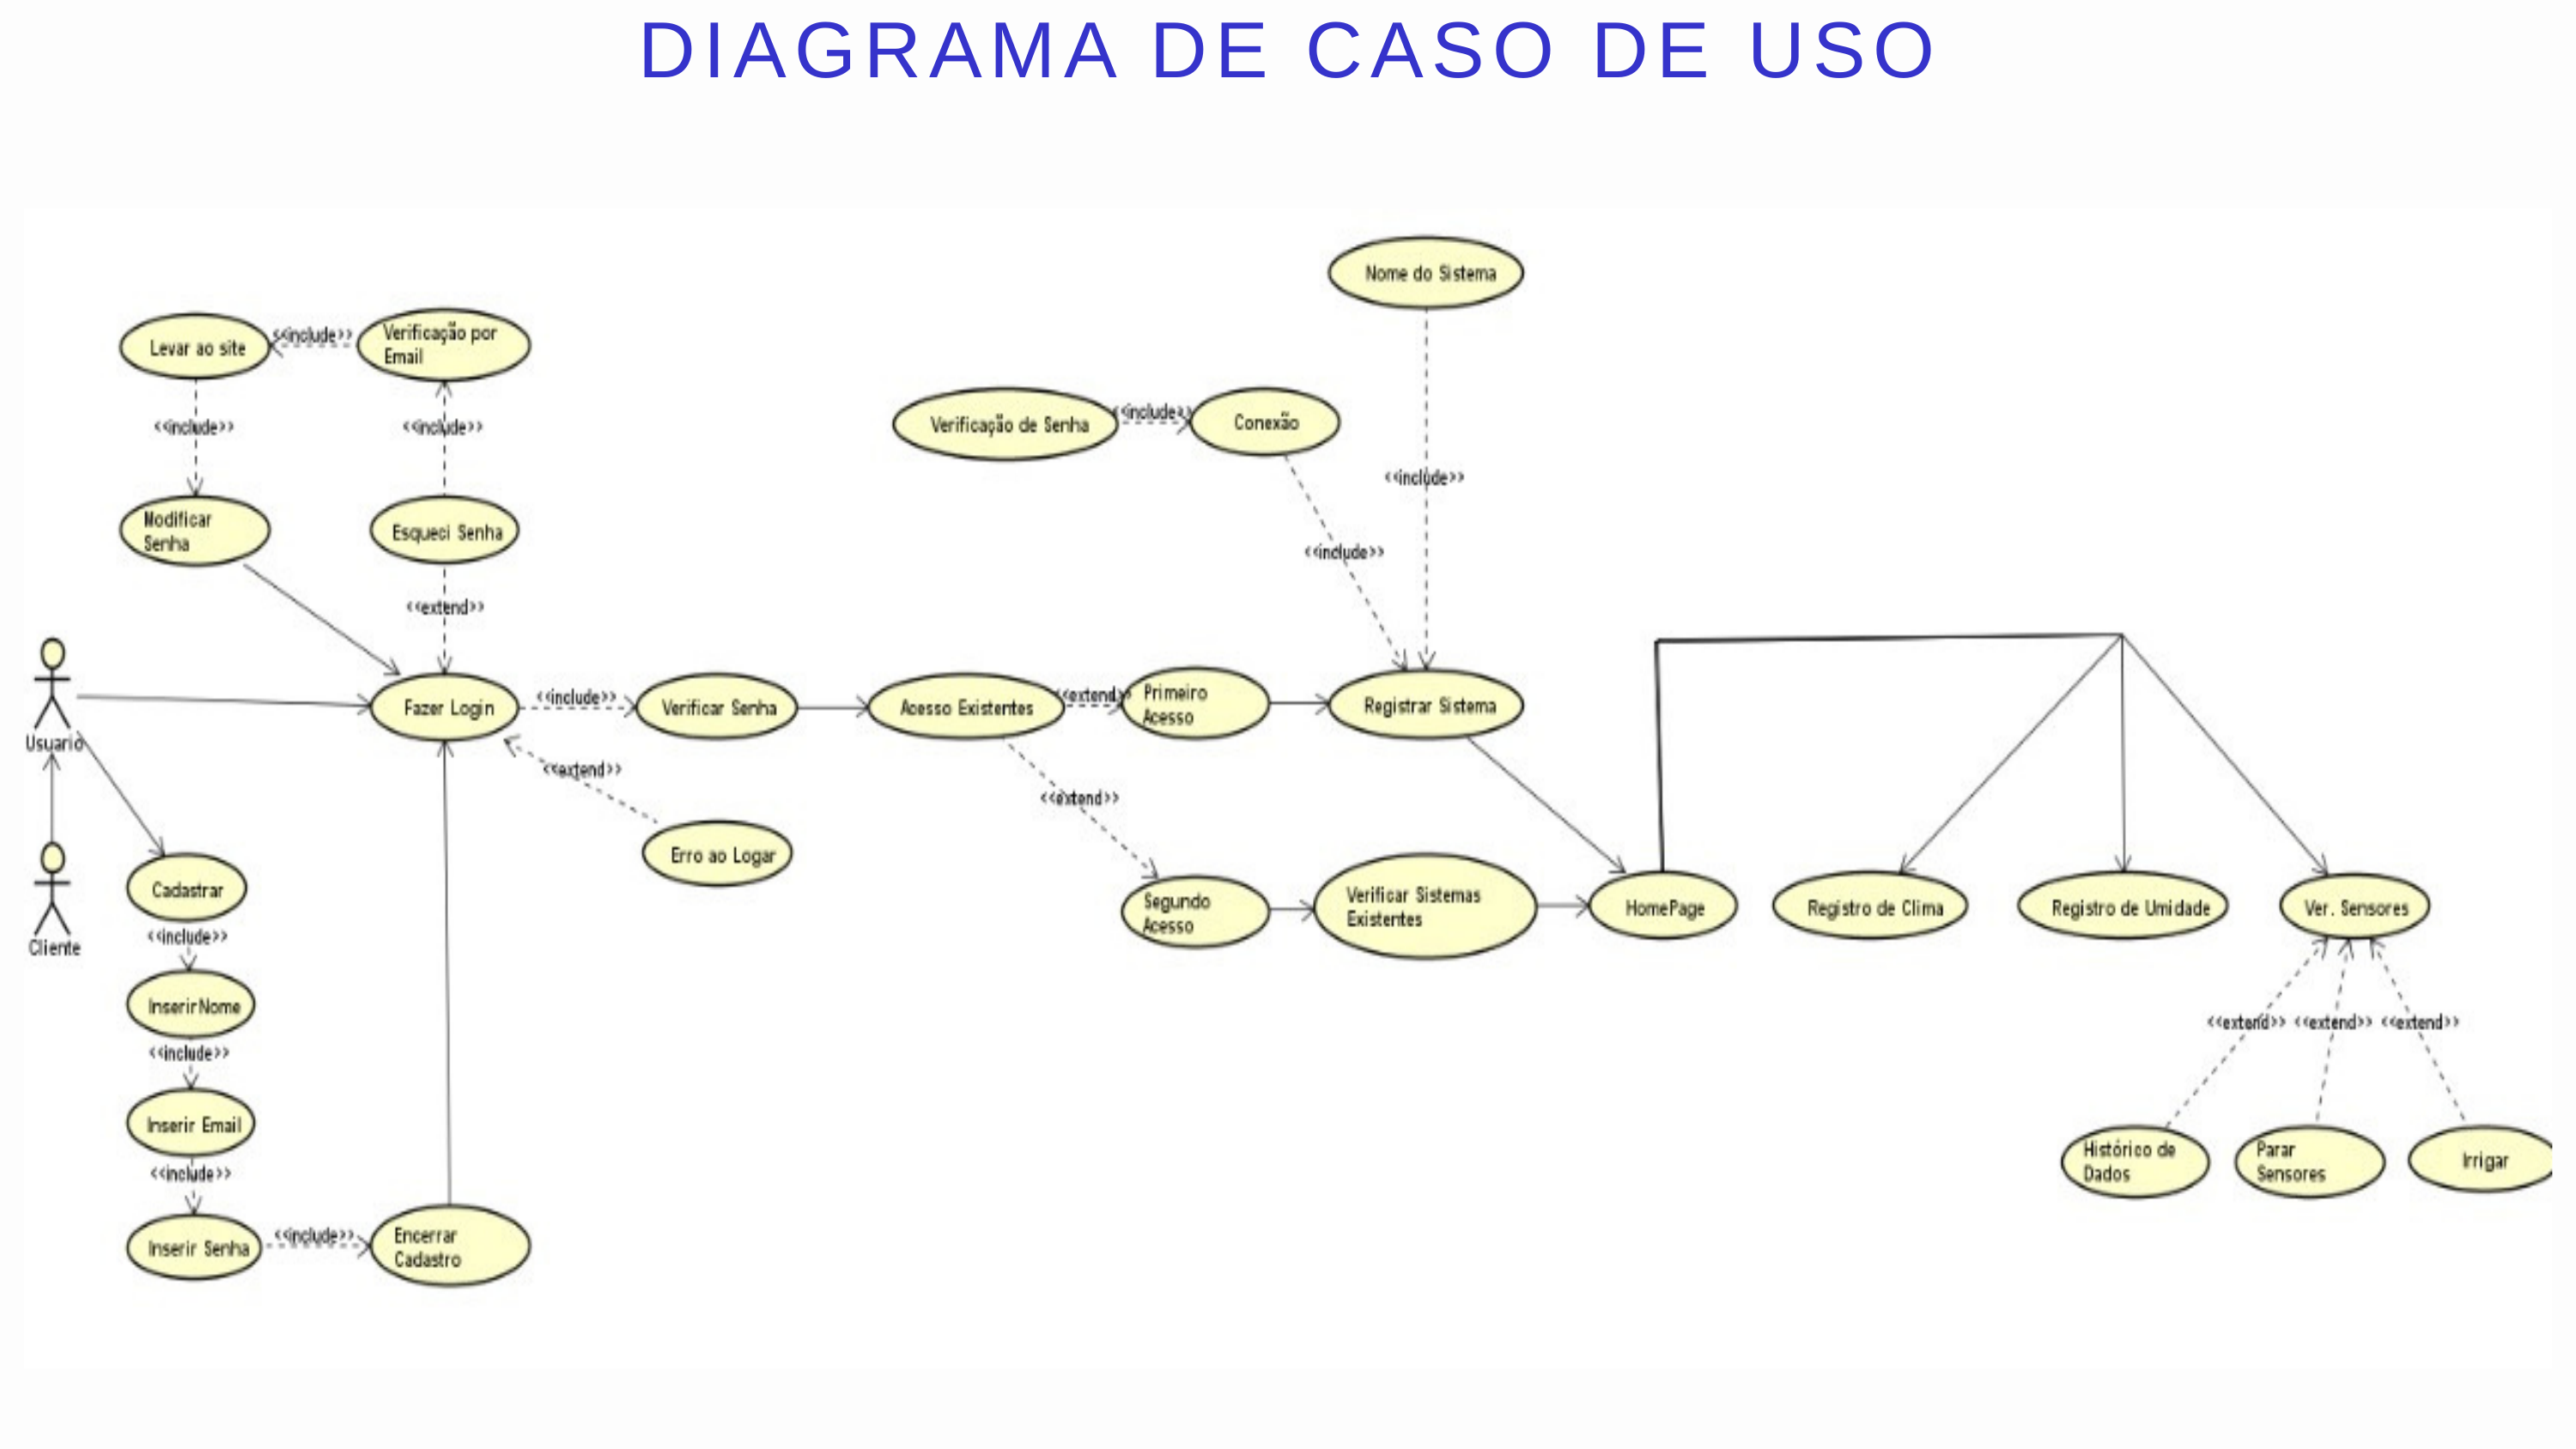

DIAGRAMA DE CASO DE USO

PACOTE 03